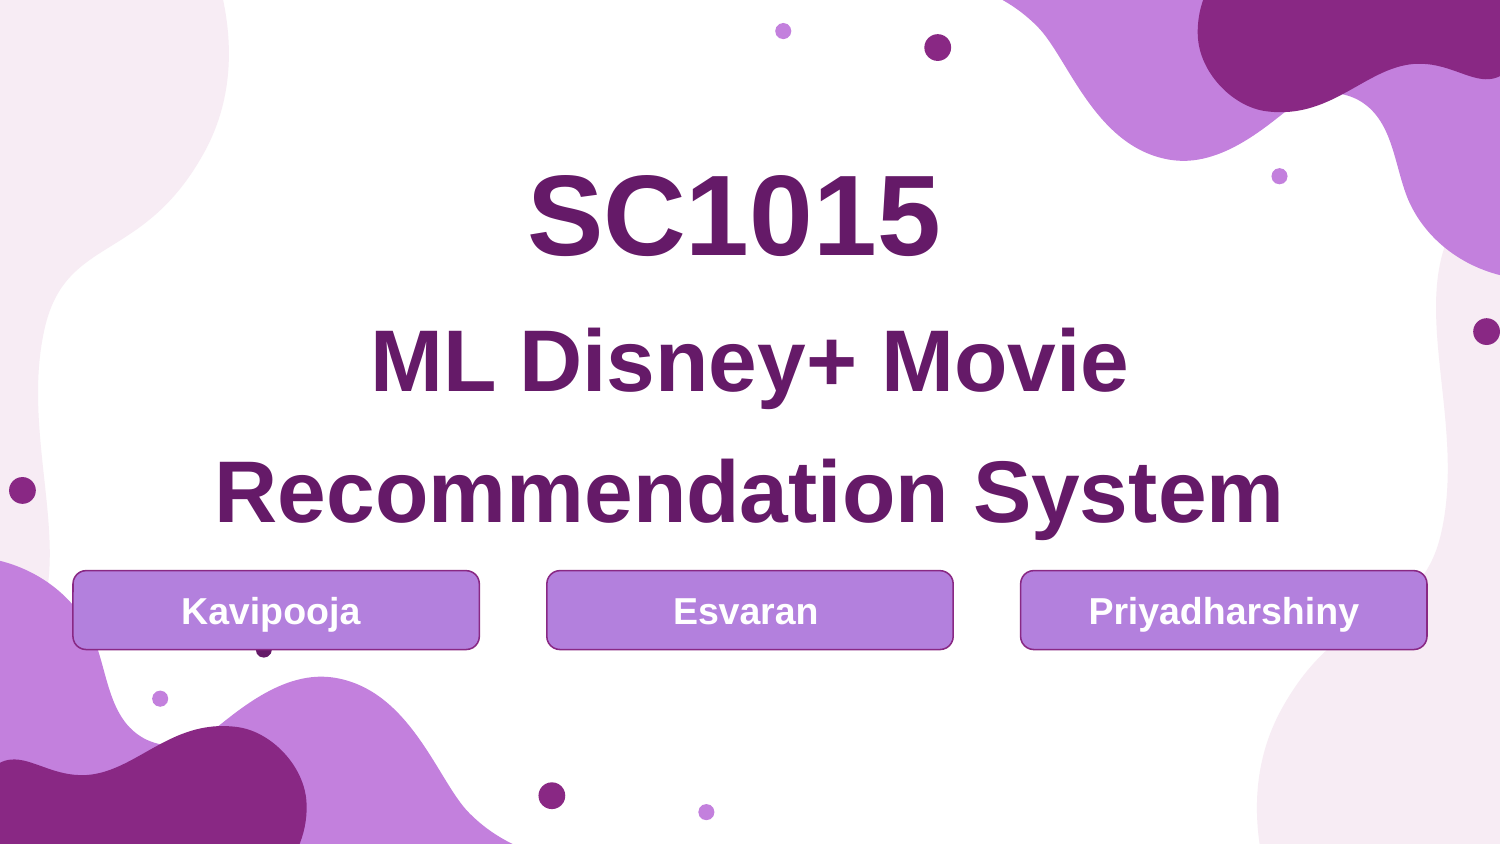

# SC1015
ML Disney+ Movie Recommendation System
Kavipooja
Esvaran
Priyadharshiny